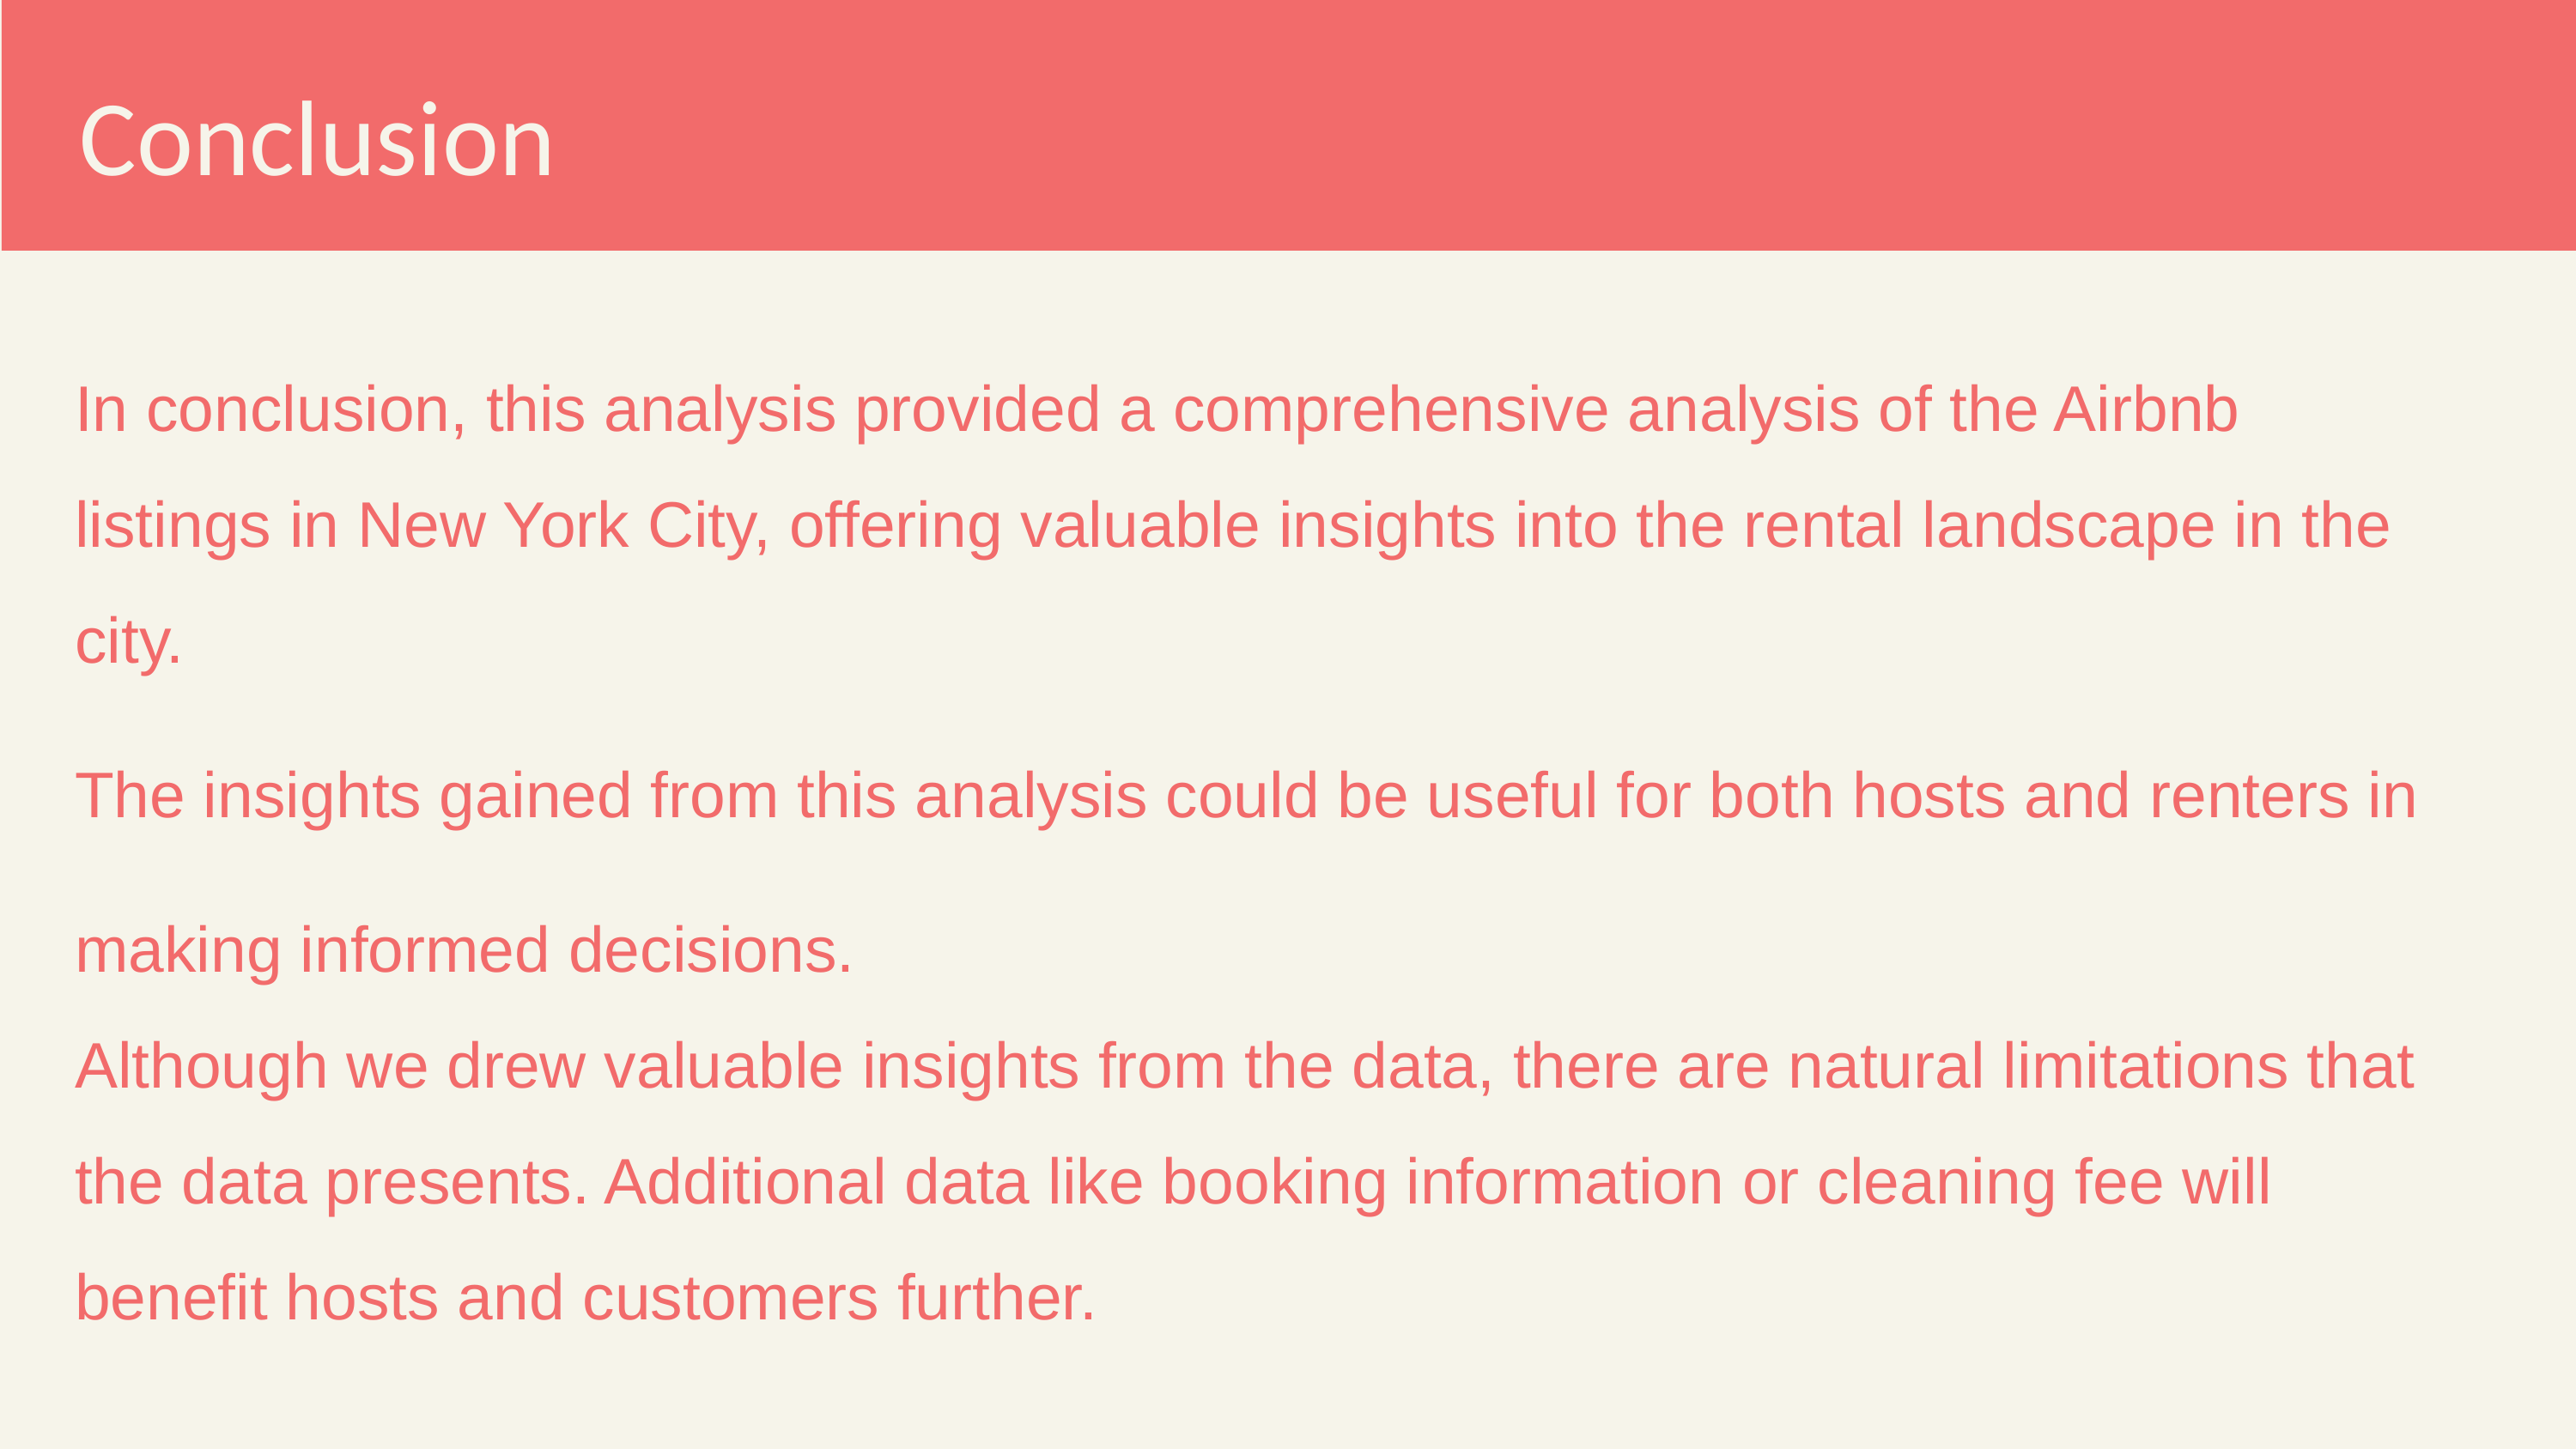

Conclusion

In conclusion, this analysis provided a comprehensive analysis of the Airbnb listings in New York City, offering valuable insights into the rental landscape in the city.
The insights gained from this analysis could be useful for both hosts and renters in making informed decisions.
Although we drew valuable insights from the data, there are natural limitations that the data presents. Additional data like booking information or cleaning fee will benefit hosts and customers further.